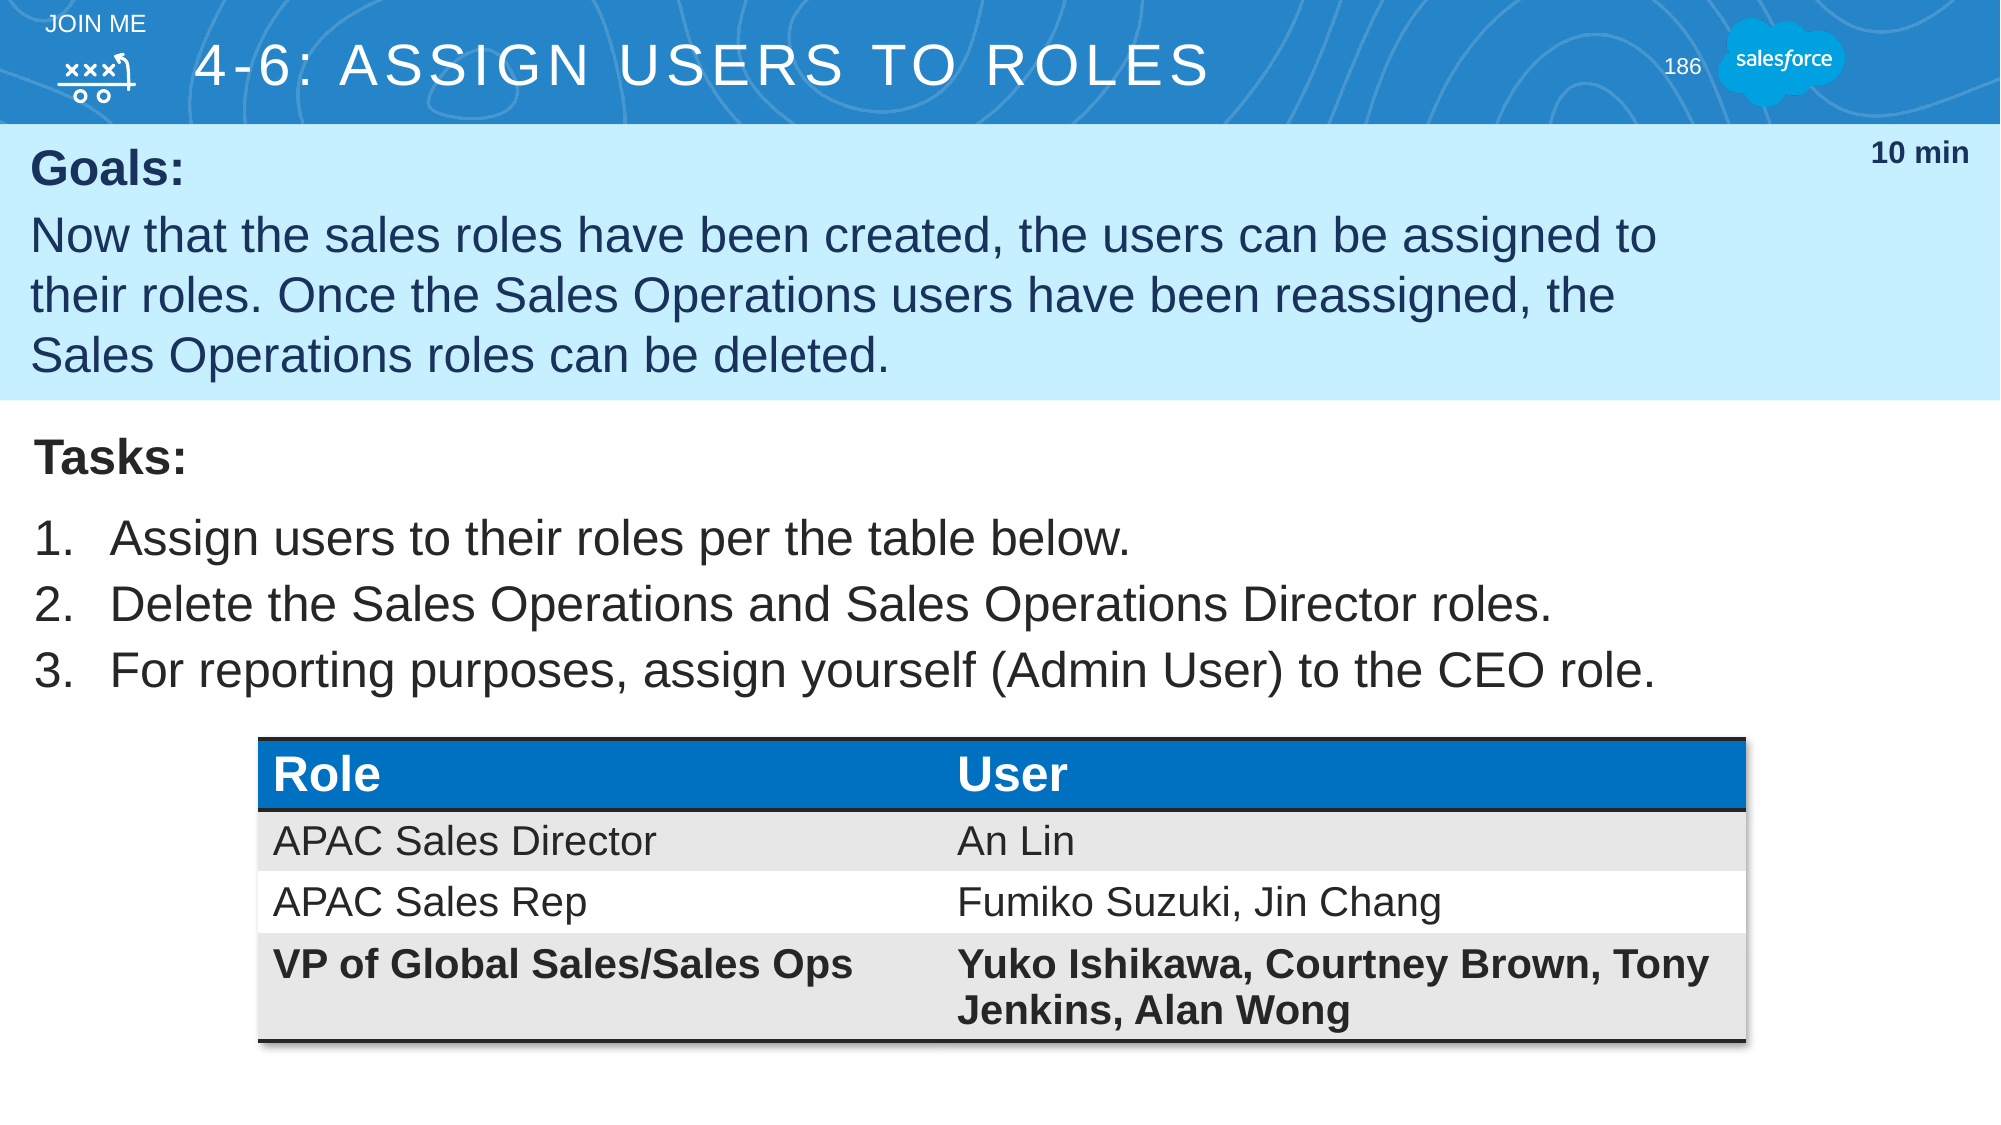

JOIN ME
# 4-6: Assign Users to Roles
186
Goals:
Now that the sales roles have been created, the users can be assigned to
their roles. Once the Sales Operations users have been reassigned, the
Sales Operations roles can be deleted.
10 min
Tasks:
Assign users to their roles per the table below.
Delete the Sales Operations and Sales Operations Director roles.
For reporting purposes, assign yourself (Admin User) to the CEO role.

| Role | User |
| --- | --- |
| APAC Sales Director | An Lin |
| APAC Sales Rep | Fumiko Suzuki, Jin Chang |
| VP of Global Sales/Sales Ops | Yuko Ishikawa, Courtney Brown, Tony Jenkins, Alan Wong |